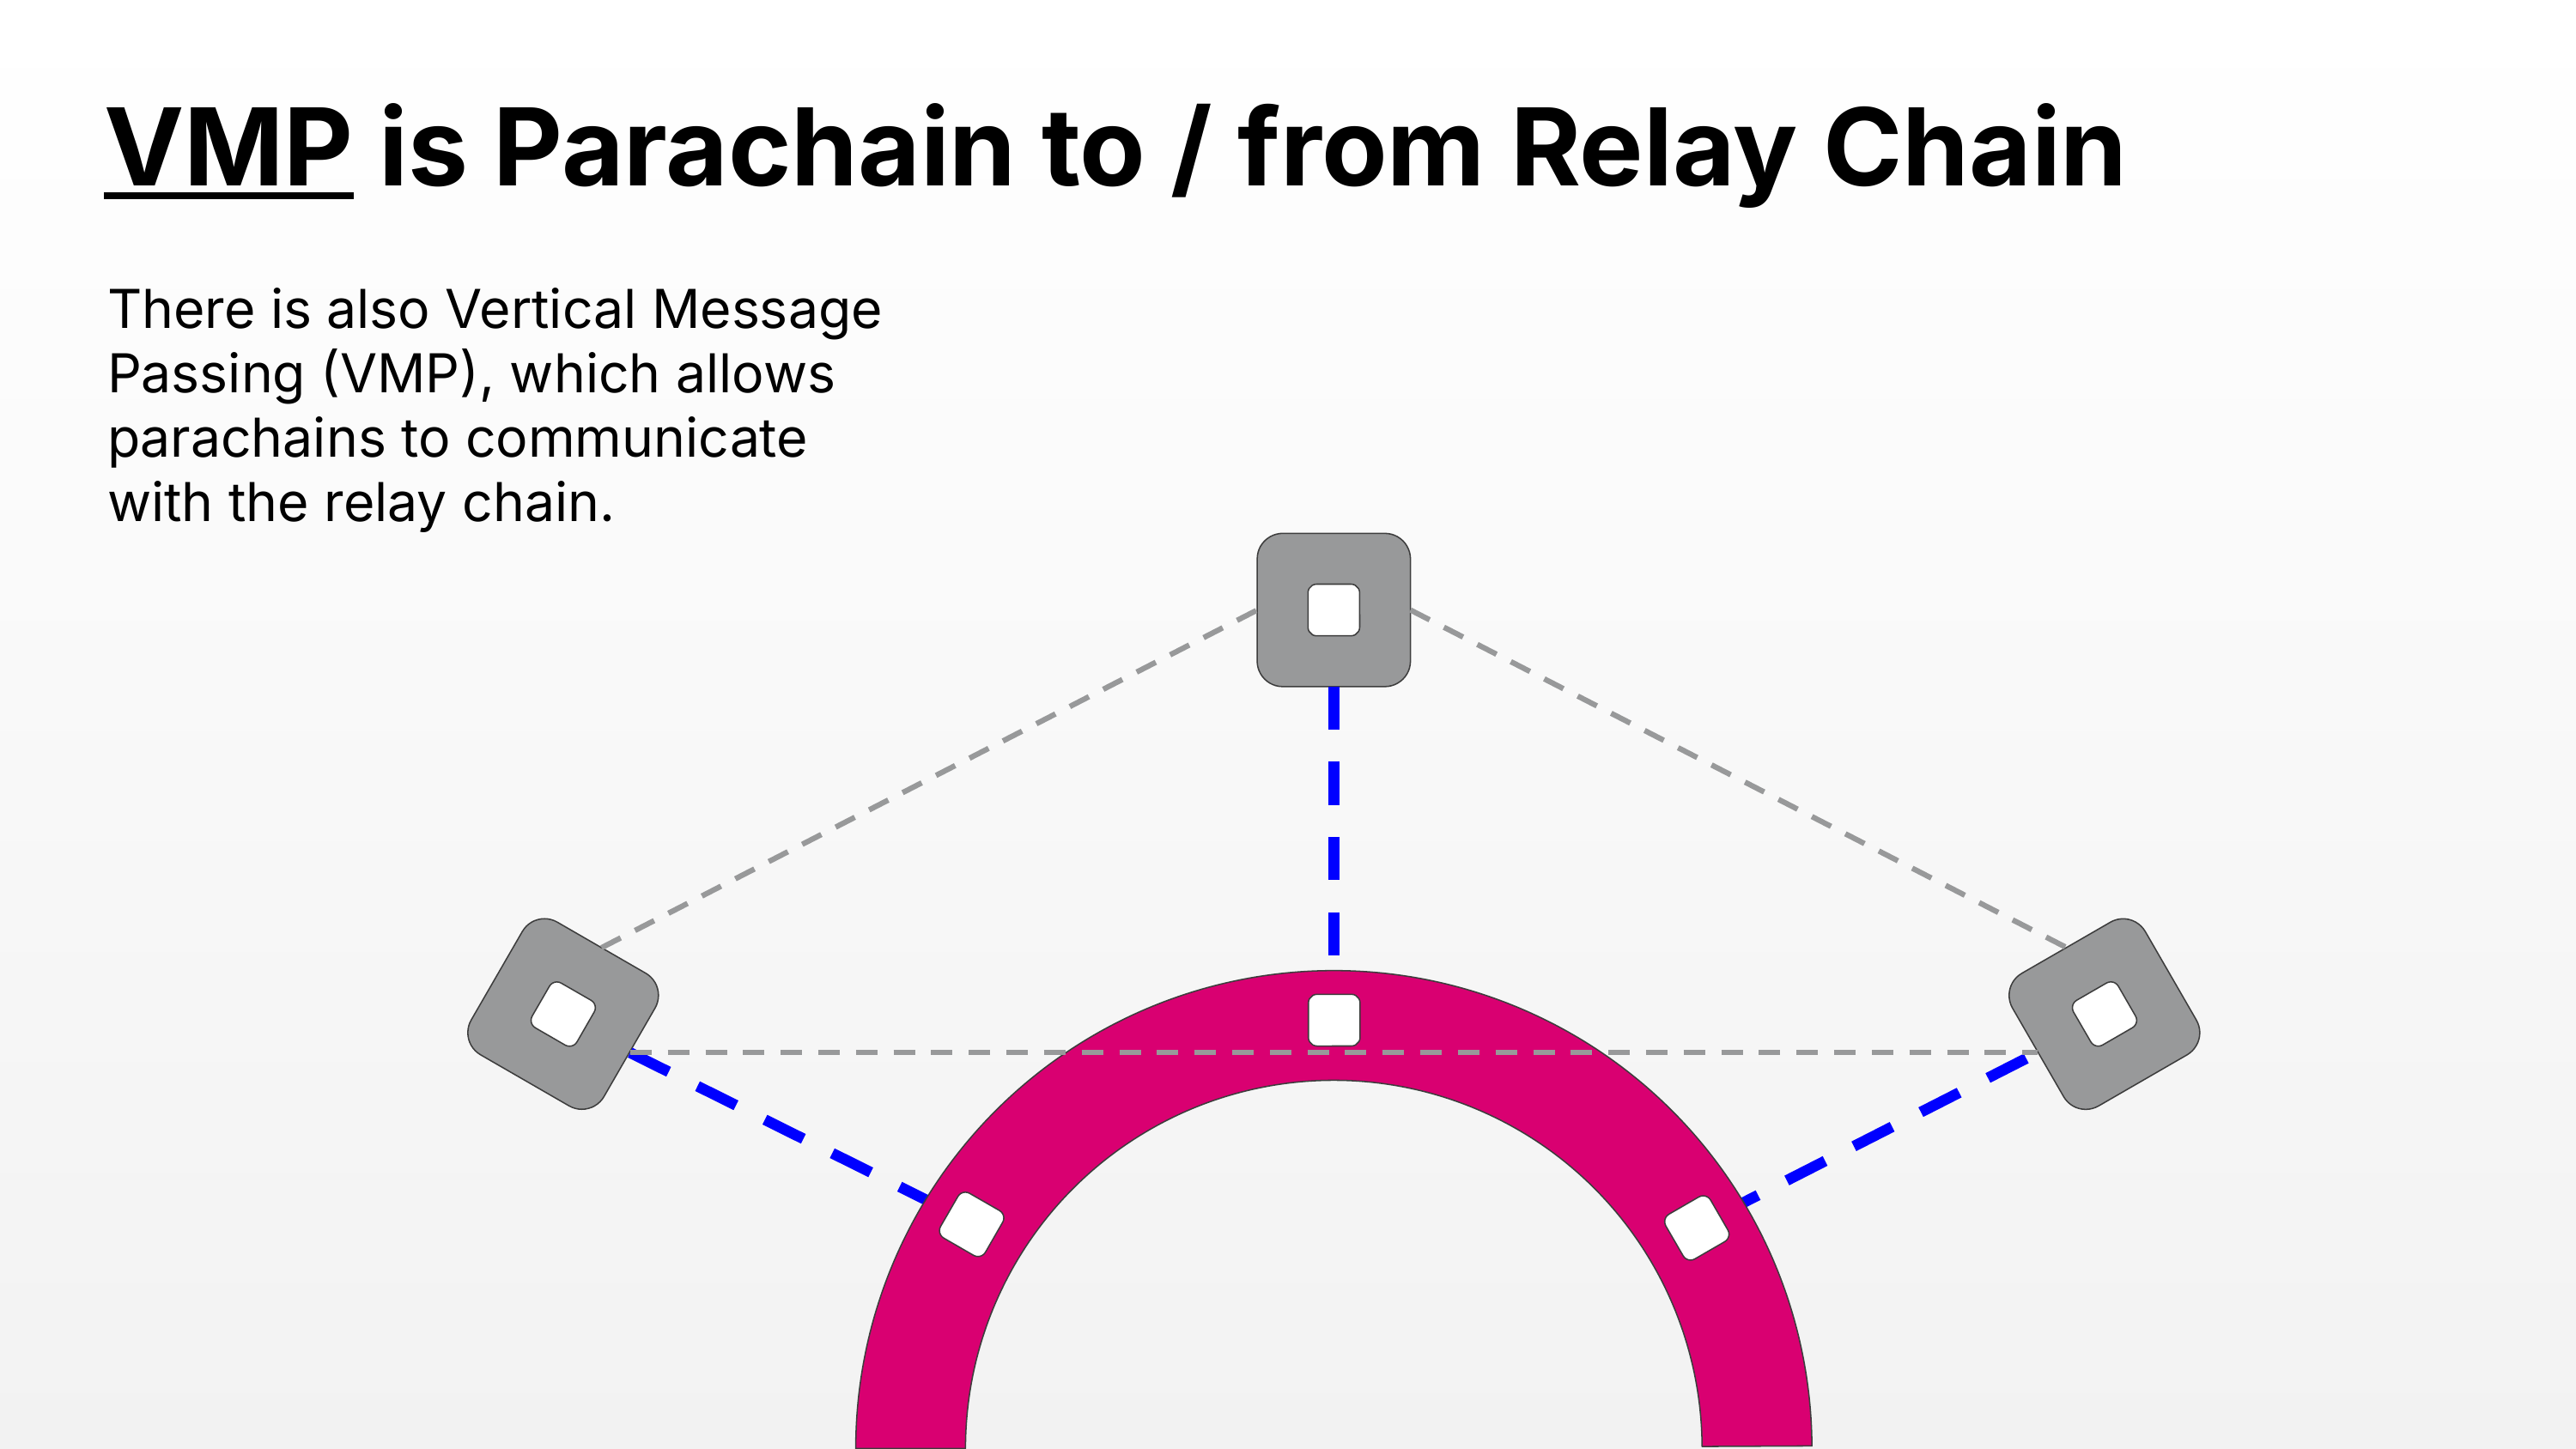

# VMP is Parachain to / from Relay Chain
There is also Vertical Message Passing (VMP), which allows parachains to communicate with the relay chain.